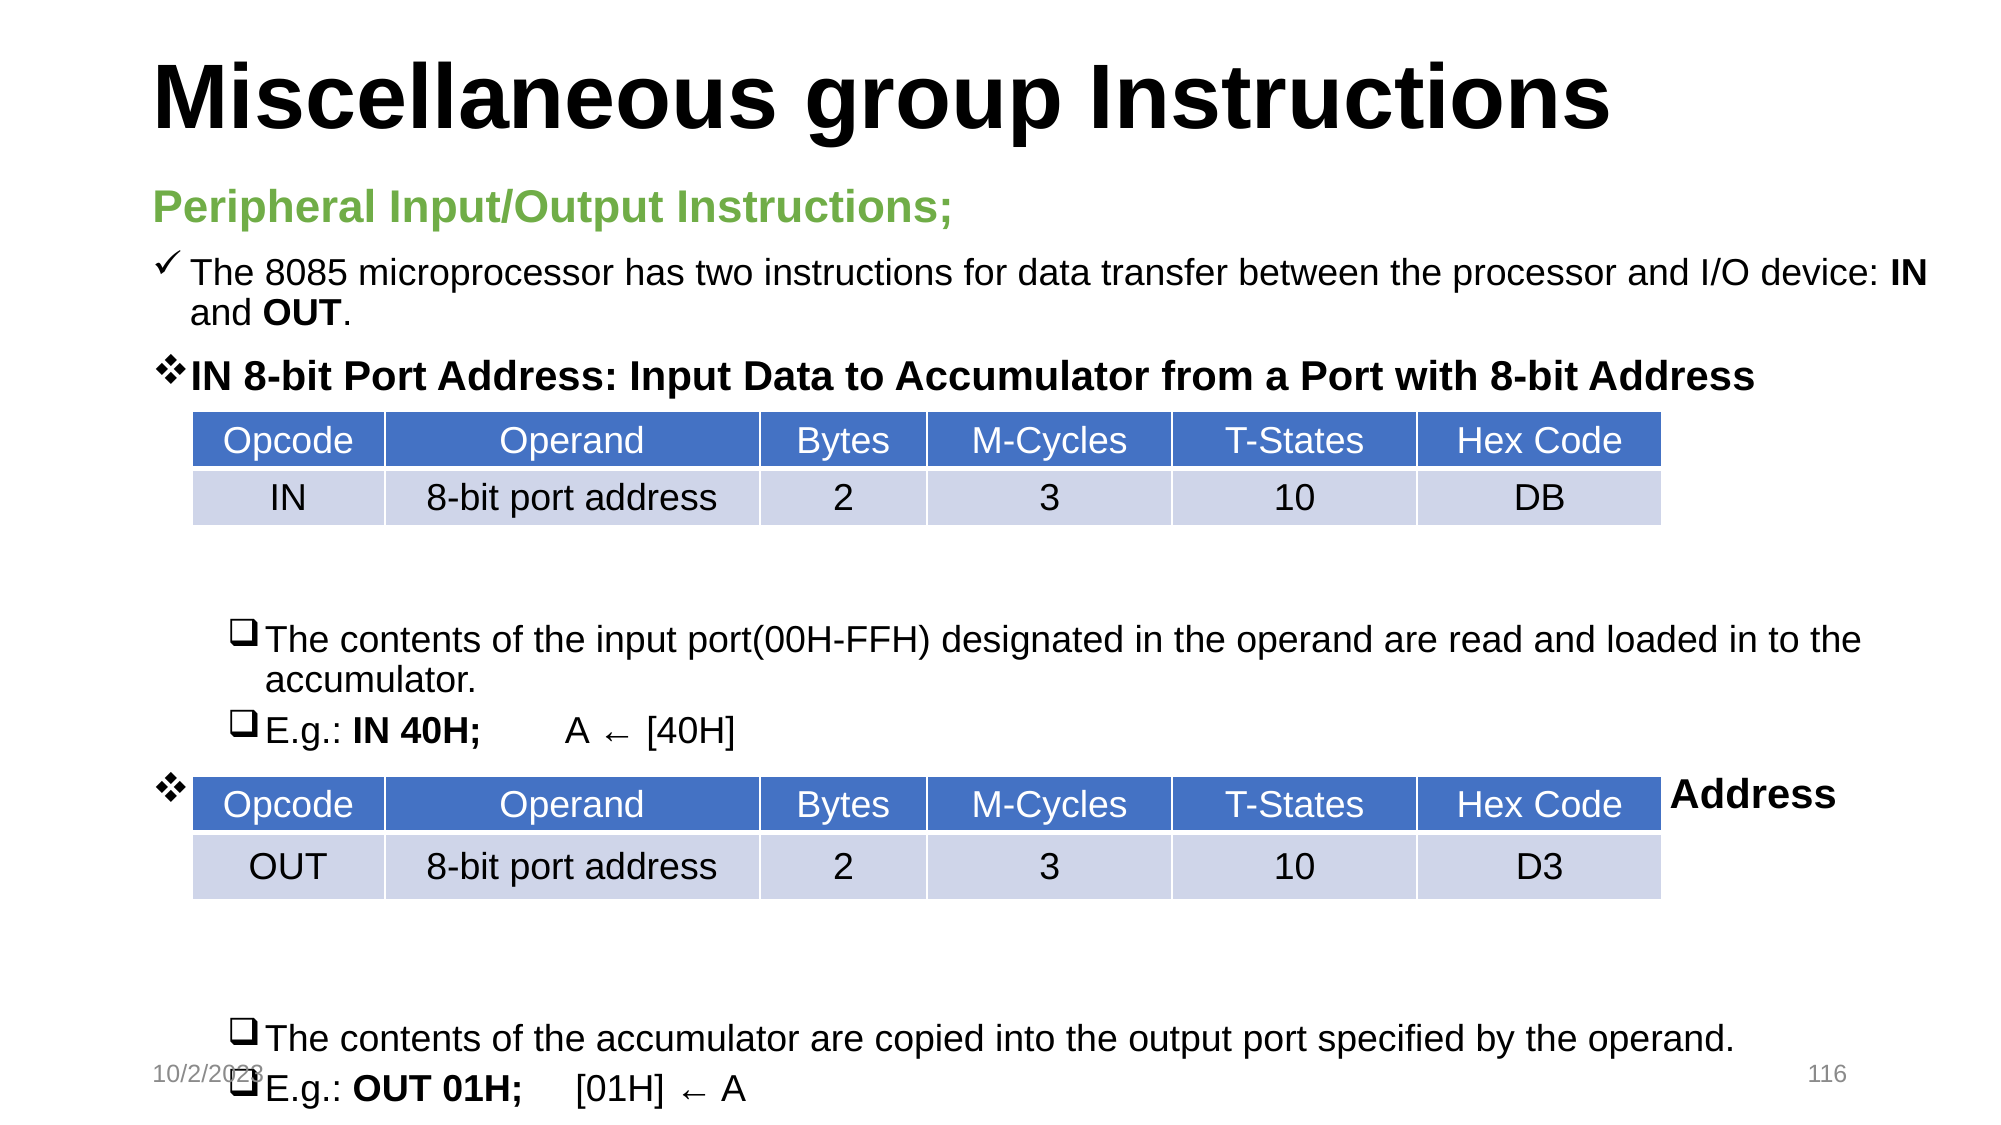

# Miscellaneous group Instructions
Peripheral Input/Output Instructions;
The 8085 microprocessor has two instructions for data transfer between the processor and I/O device: IN and OUT.
IN 8-bit Port Address: Input Data to Accumulator from a Port with 8-bit Address

The contents of the input port(00H-FFH) designated in the operand are read and loaded in to the accumulator.
E.g.: IN 40H;	A ← [40H]
OUT 8-bit Port Address: Output Data from Accumulator to a Port with 8-bit Address

The contents of the accumulator are copied into the output port specified by the operand.
E.g.: OUT 01H;	 [01H] ← A

| Opcode | Operand | Bytes | M-Cycles | T-States | Hex Code |
| --- | --- | --- | --- | --- | --- |
| IN | 8-bit port address | 2 | 3 | 10 | DB |
| Opcode | Operand | Bytes | M-Cycles | T-States | Hex Code |
| --- | --- | --- | --- | --- | --- |
| OUT | 8-bit port address | 2 | 3 | 10 | D3 |
10/2/2023
116